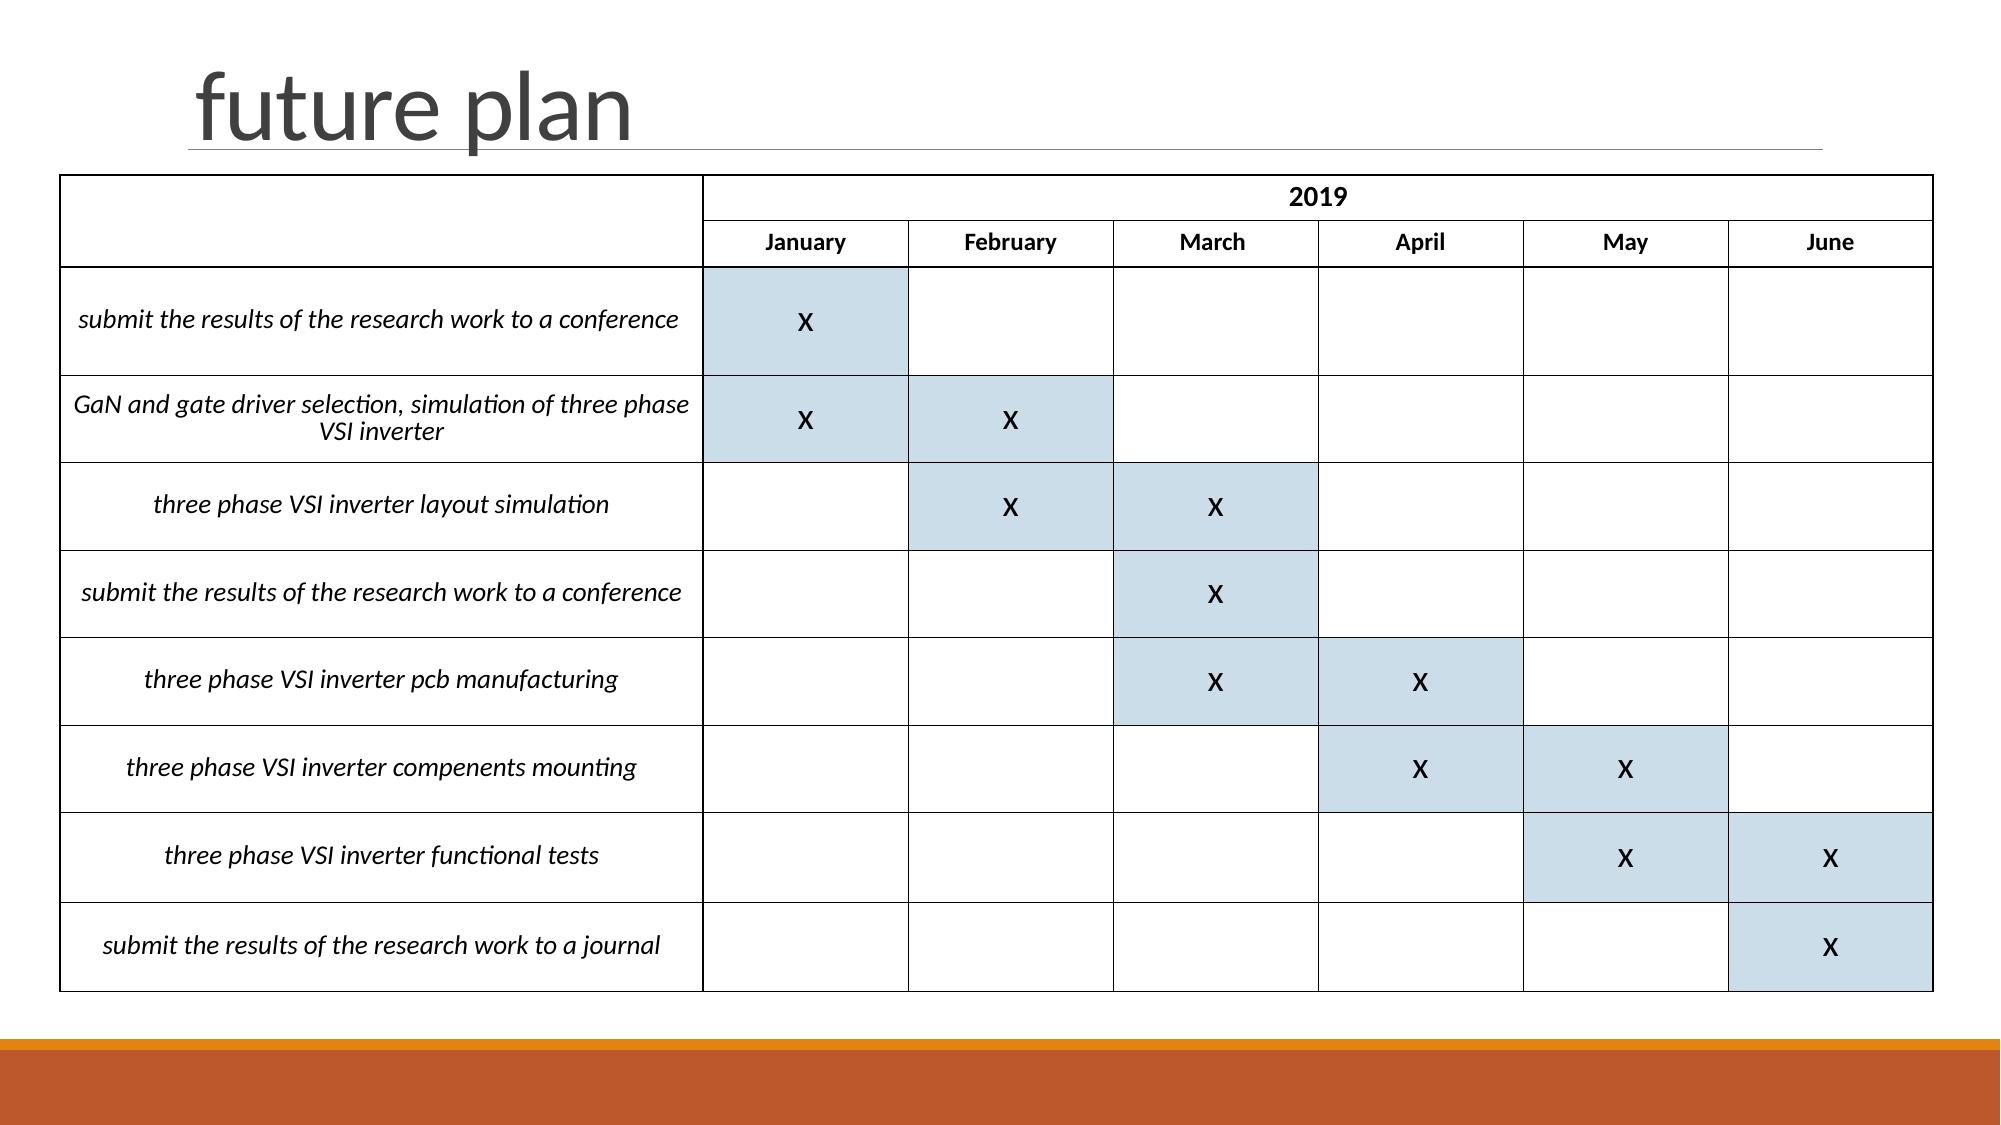

# future plan

|  | 2019 |  |  |  |  |  |
| --- | --- | --- | --- | --- | --- | --- |
|  | January | February | March | April | May | June |
| submit the results of the research work to a conference | x |  |  |  |  |  |
| GaN and gate driver selection, simulation of three phase VSI inverter | x | x |  |  |  |  |
| three phase VSI inverter layout simulation |  | x | x |  |  |  |
| submit the results of the research work to a conference |  |  | x |  |  |  |
| three phase VSI inverter pcb manufacturing |  |  | x | x |  |  |
| three phase VSI inverter compenents mounting |  |  |  | x | x |  |
| three phase VSI inverter functional tests |  |  |  |  | x | x |
| submit the results of the research work to a journal |  |  |  |  |  | x |